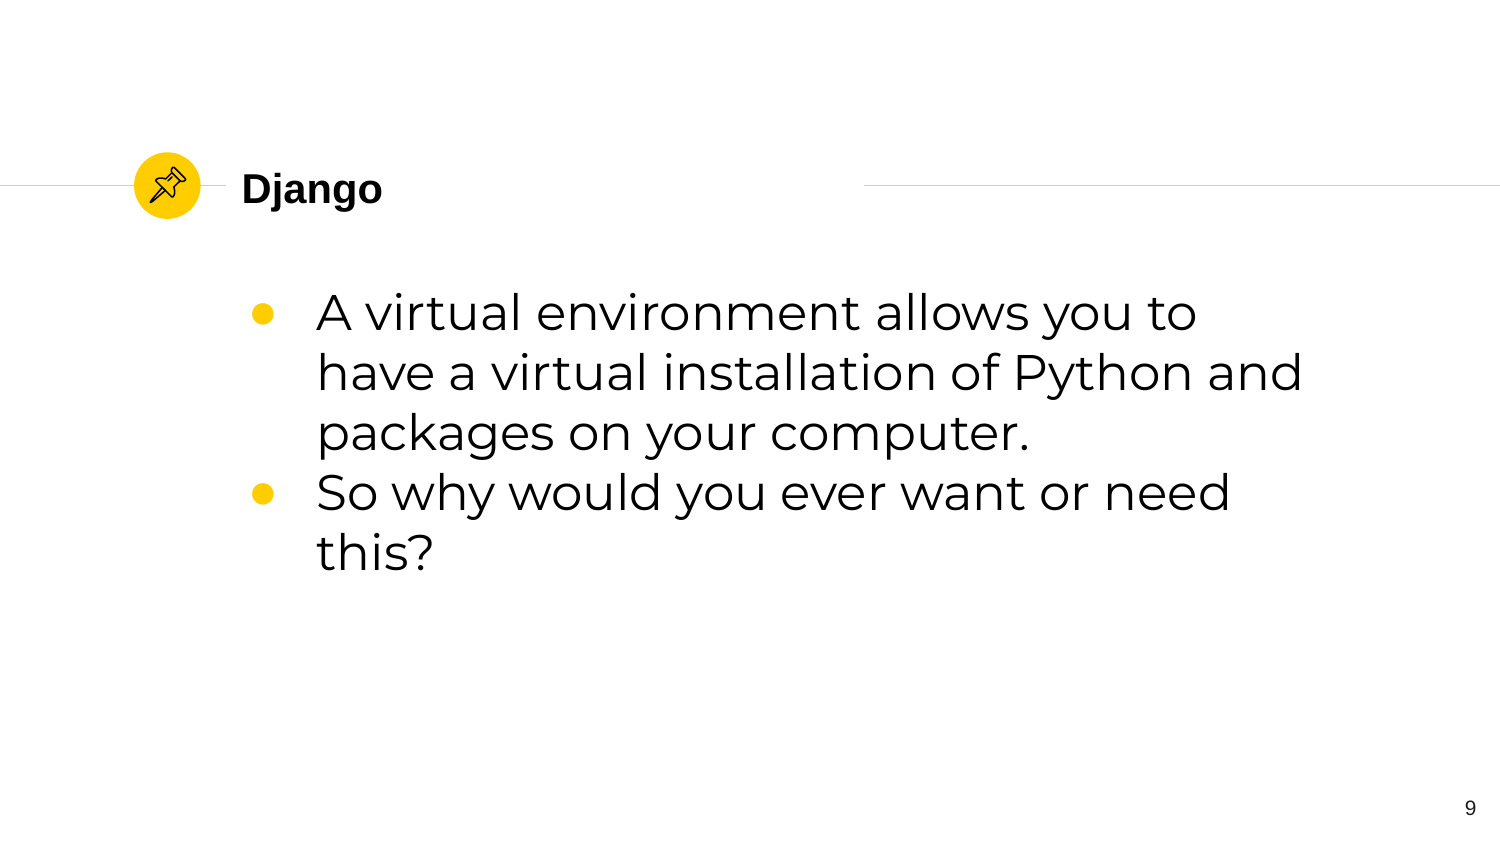

# Django

A virtual environment allows you to have a virtual installation of Python and packages on your computer.
So why would you ever want or need this?

9